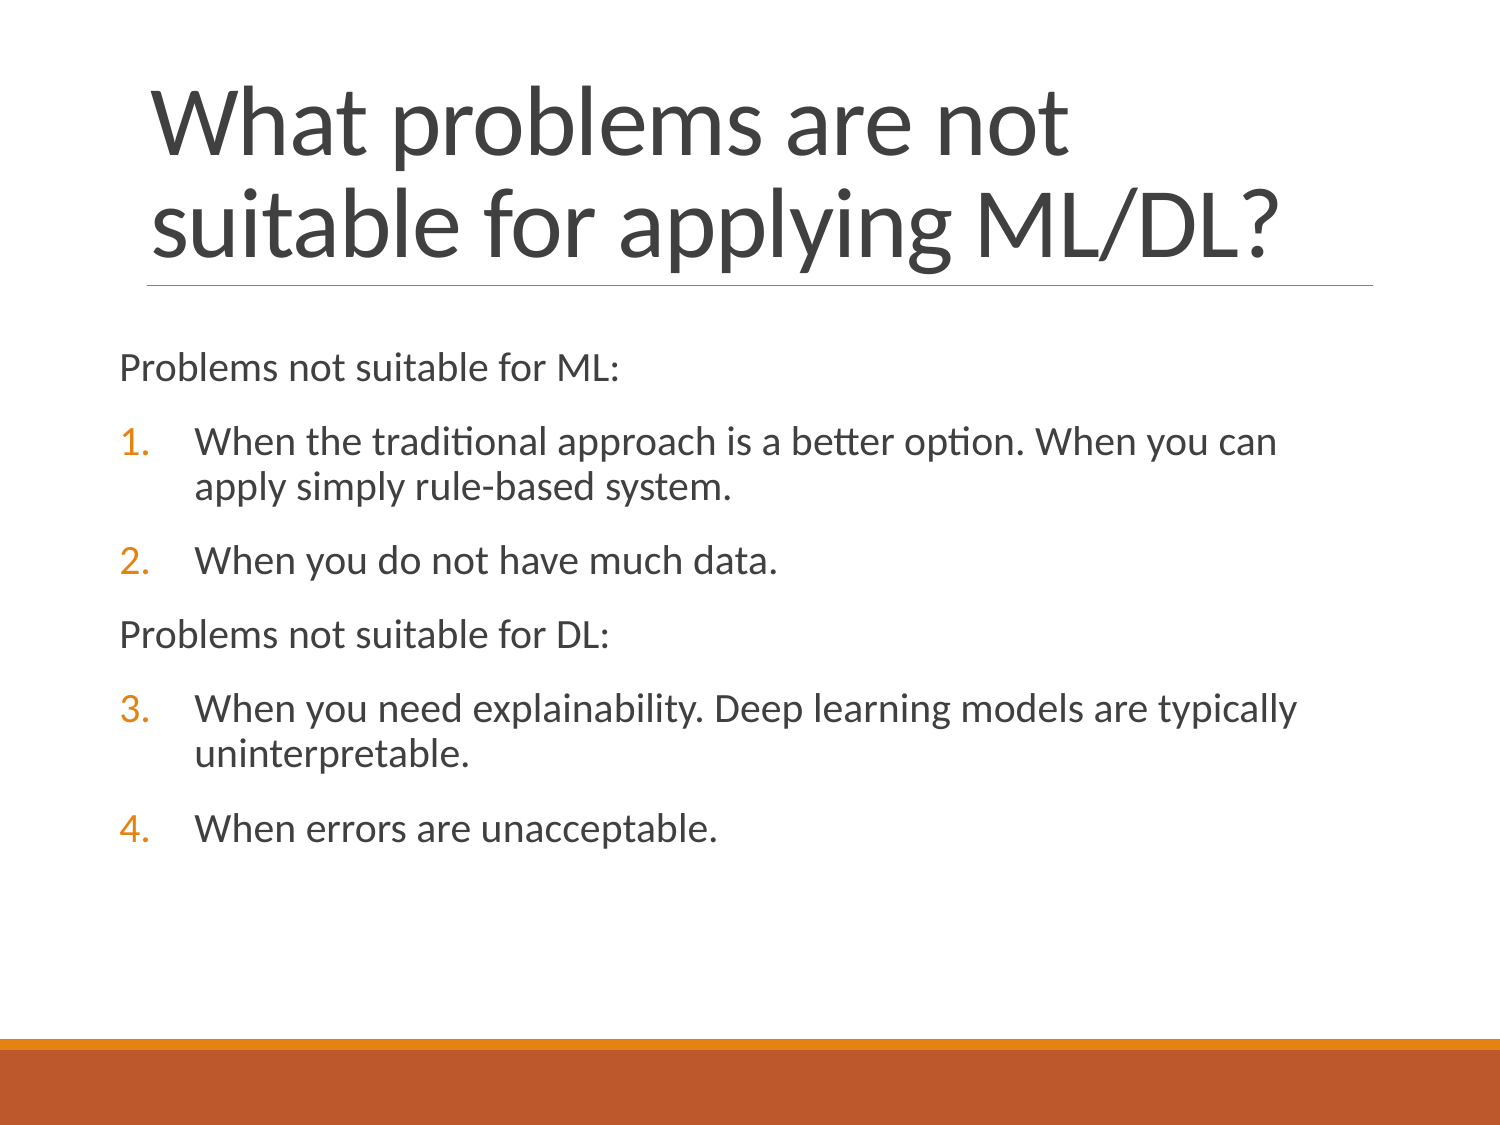

# What problems are not suitable for applying ML/DL?
Problems not suitable for ML:
When the traditional approach is a better option. When you can apply simply rule-based system.
When you do not have much data.
Problems not suitable for DL:
When you need explainability. Deep learning models are typically uninterpretable.
When errors are unacceptable.